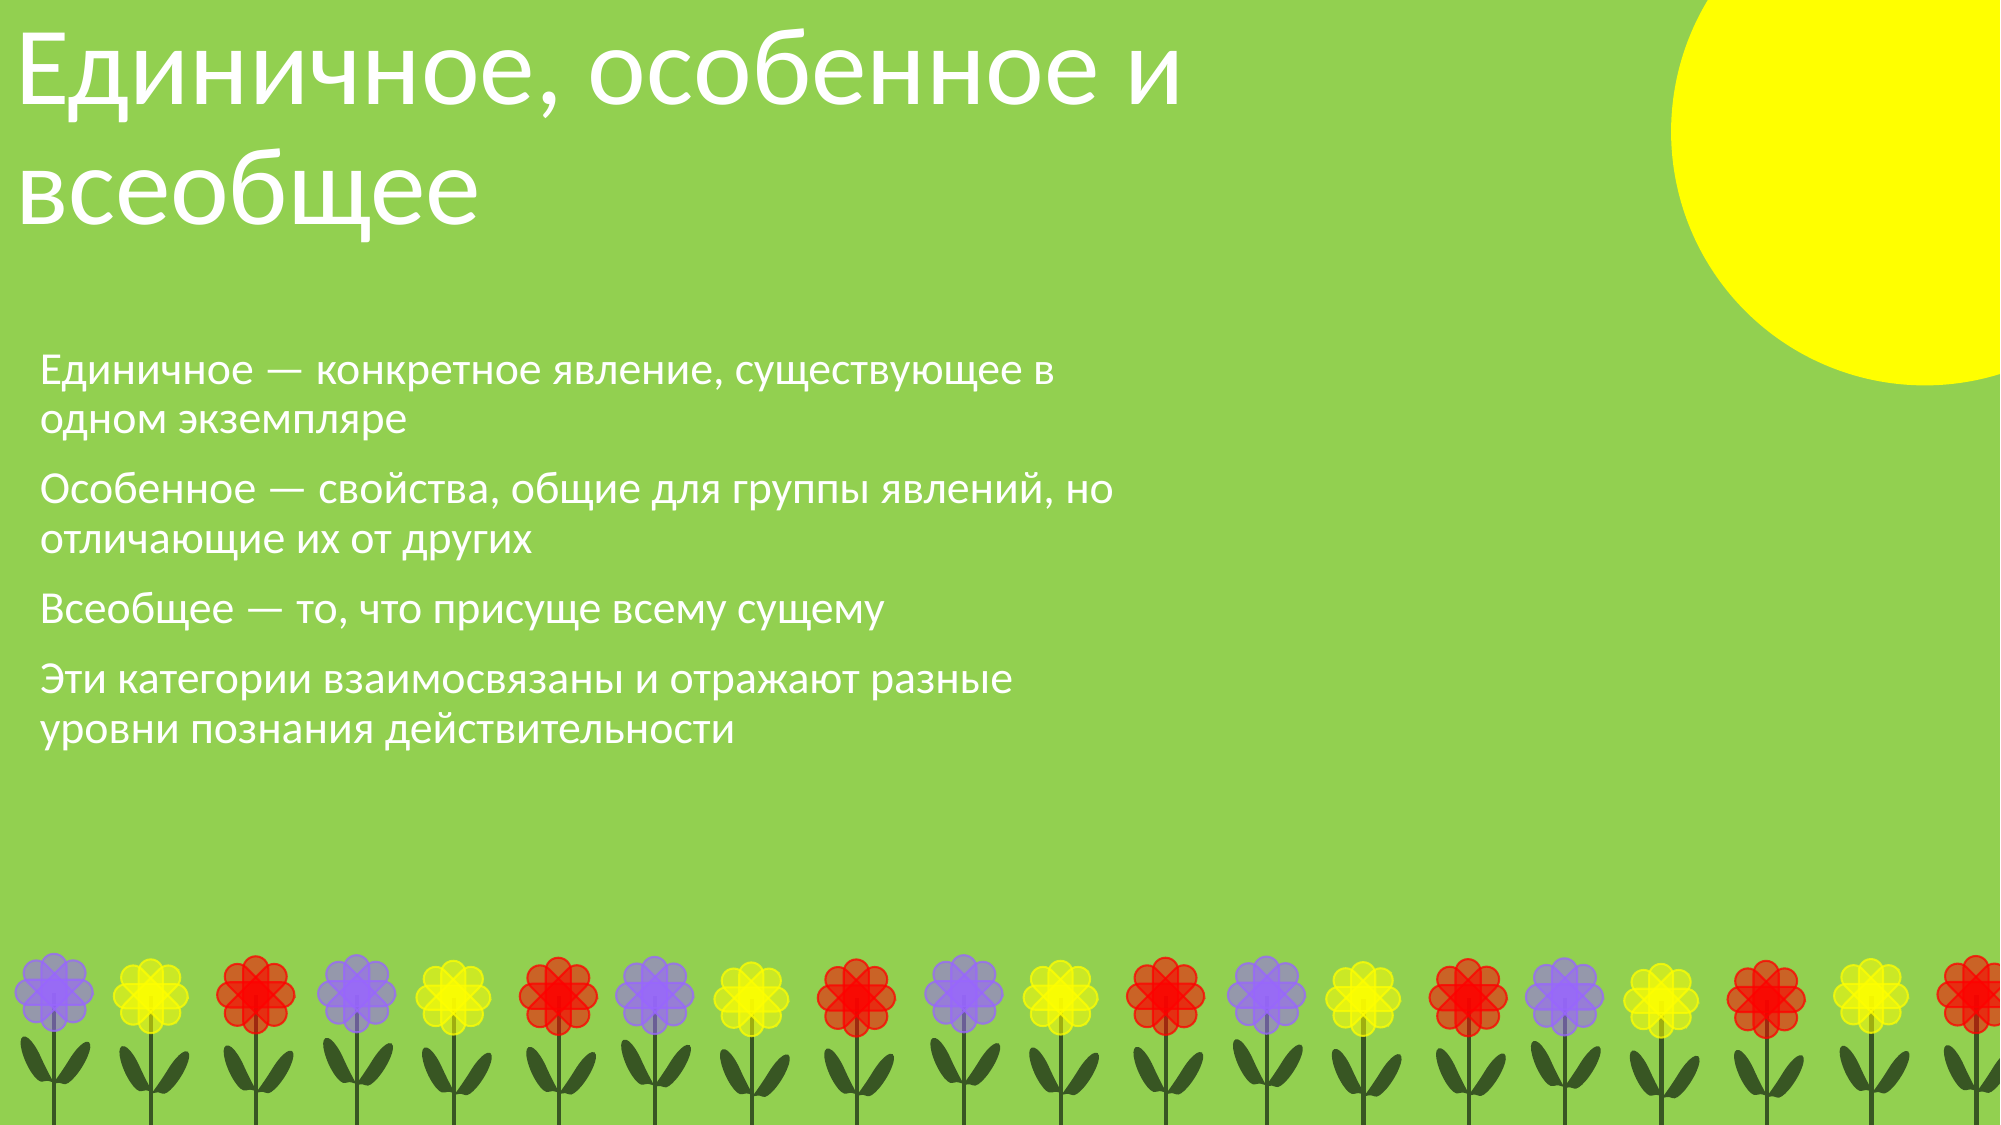

# Единичное, особенное и всеобщее

Единичное — конкретное явление, существующее в одном экземпляре
Особенное — свойства, общие для группы явлений, но отличающие их от других
Всеобщее — то, что присуще всему сущему
Эти категории взаимосвязаны и отражают разные уровни познания действительности